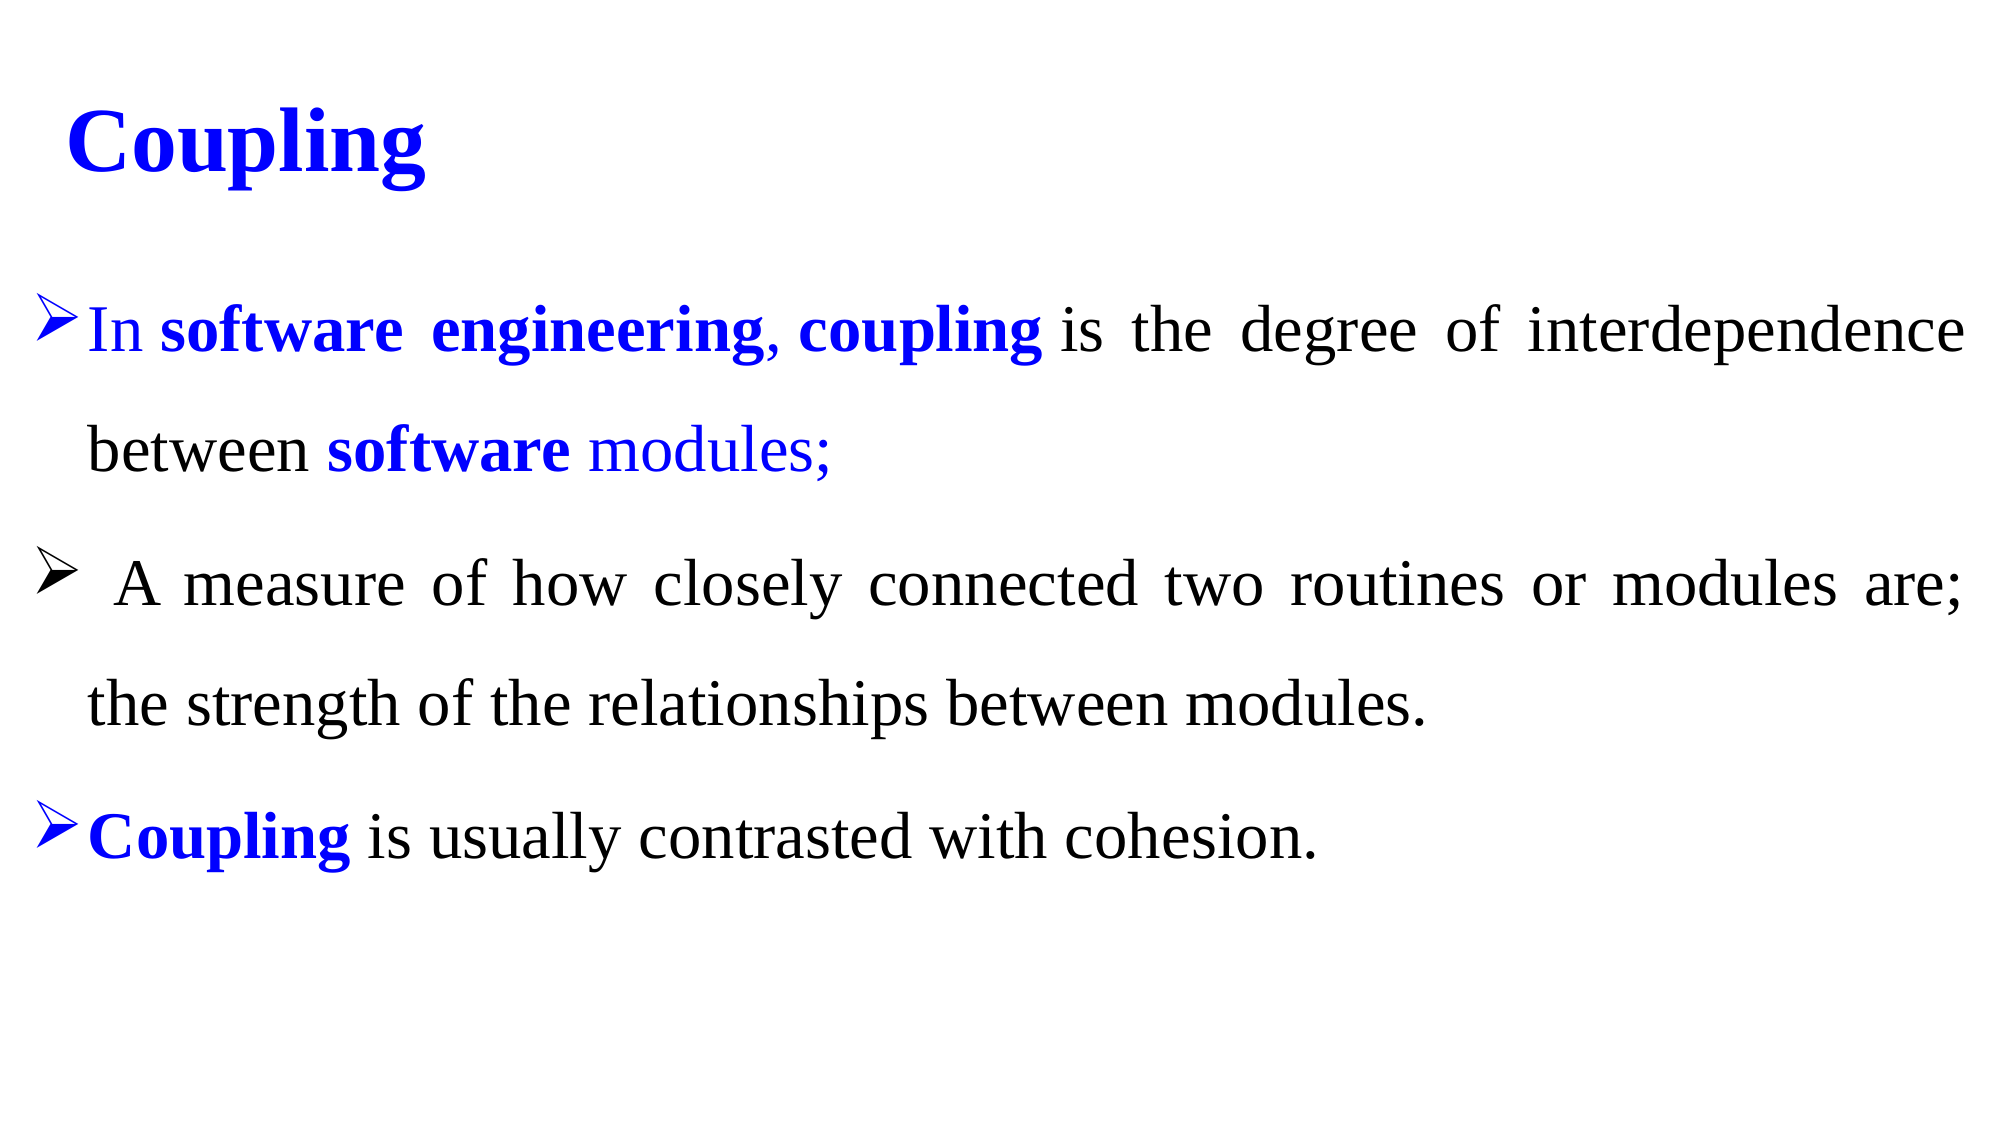

# Coupling
In software engineering, coupling is the degree of interdependence between software modules;
 A measure of how closely connected two routines or modules are; the strength of the relationships between modules.
Coupling is usually contrasted with cohesion.